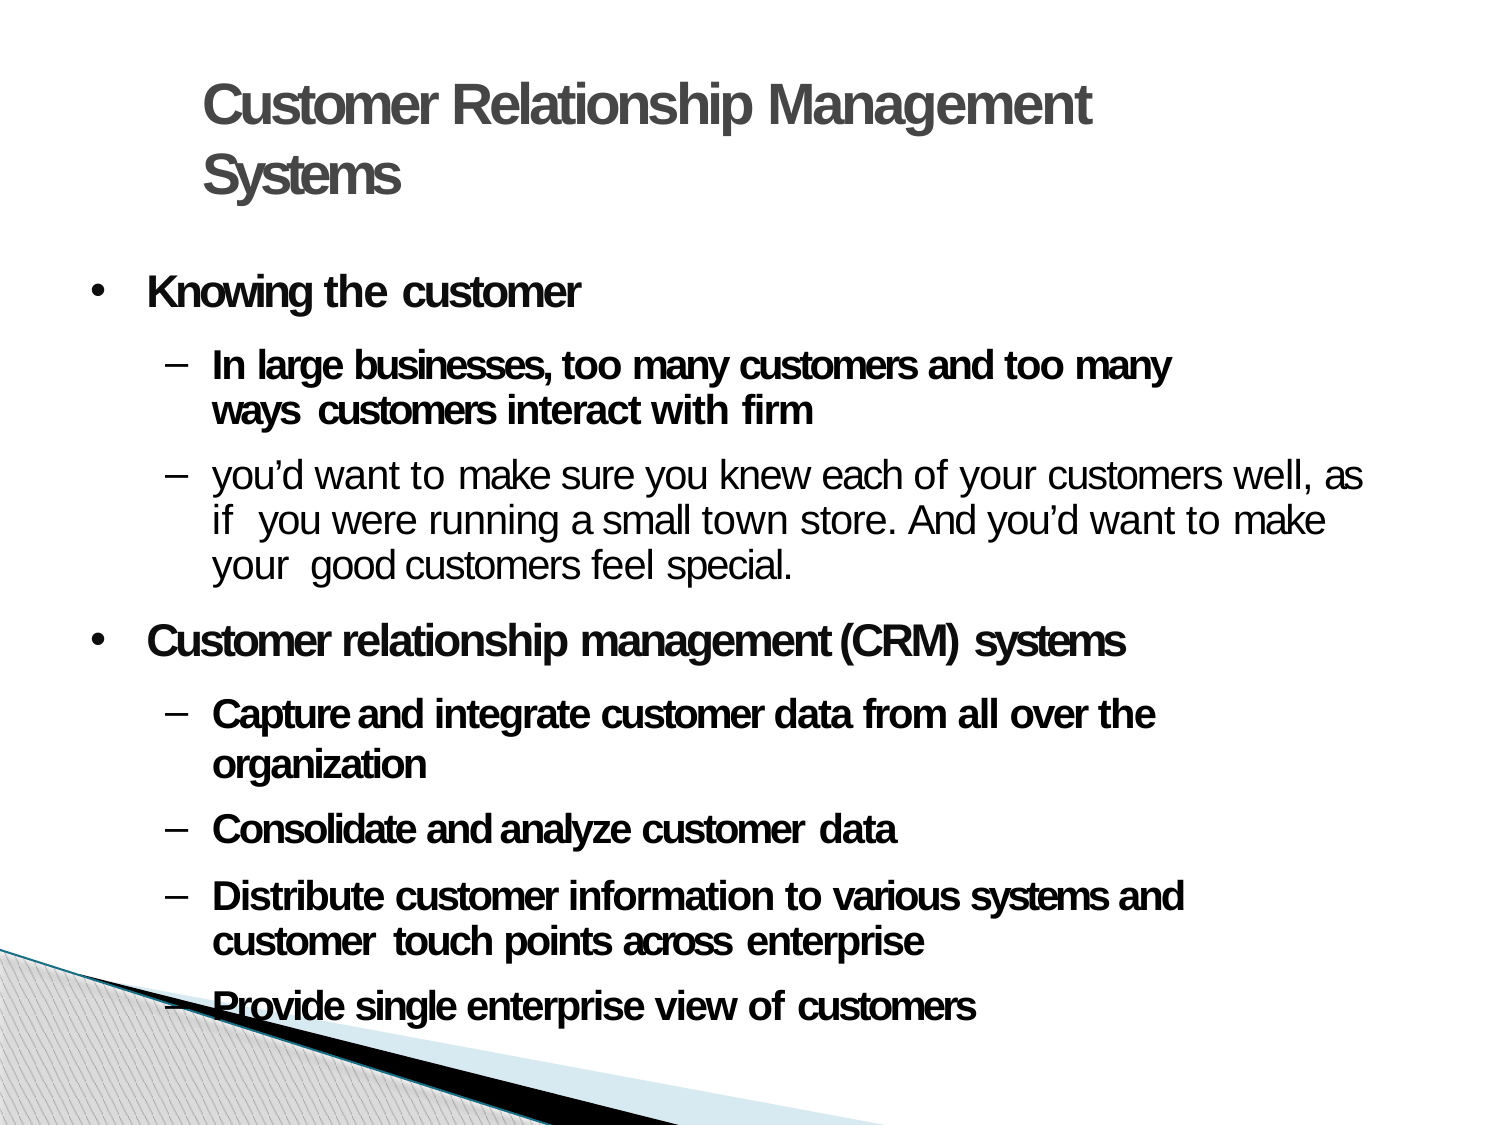

# Customer Relationship Management Systems
Knowing the customer
In large businesses, too many customers and too many ways  customers interact with firm
you’d want to make sure you knew each of your customers well, as if  you were running a small town store. And you’d want to make your  good customers feel special.
Customer relationship management (CRM) systems
Capture and integrate customer data from all over the organization
Consolidate and analyze customer data
Distribute customer information to various systems and customer  touch points across enterprise
Provide single enterprise view of customers